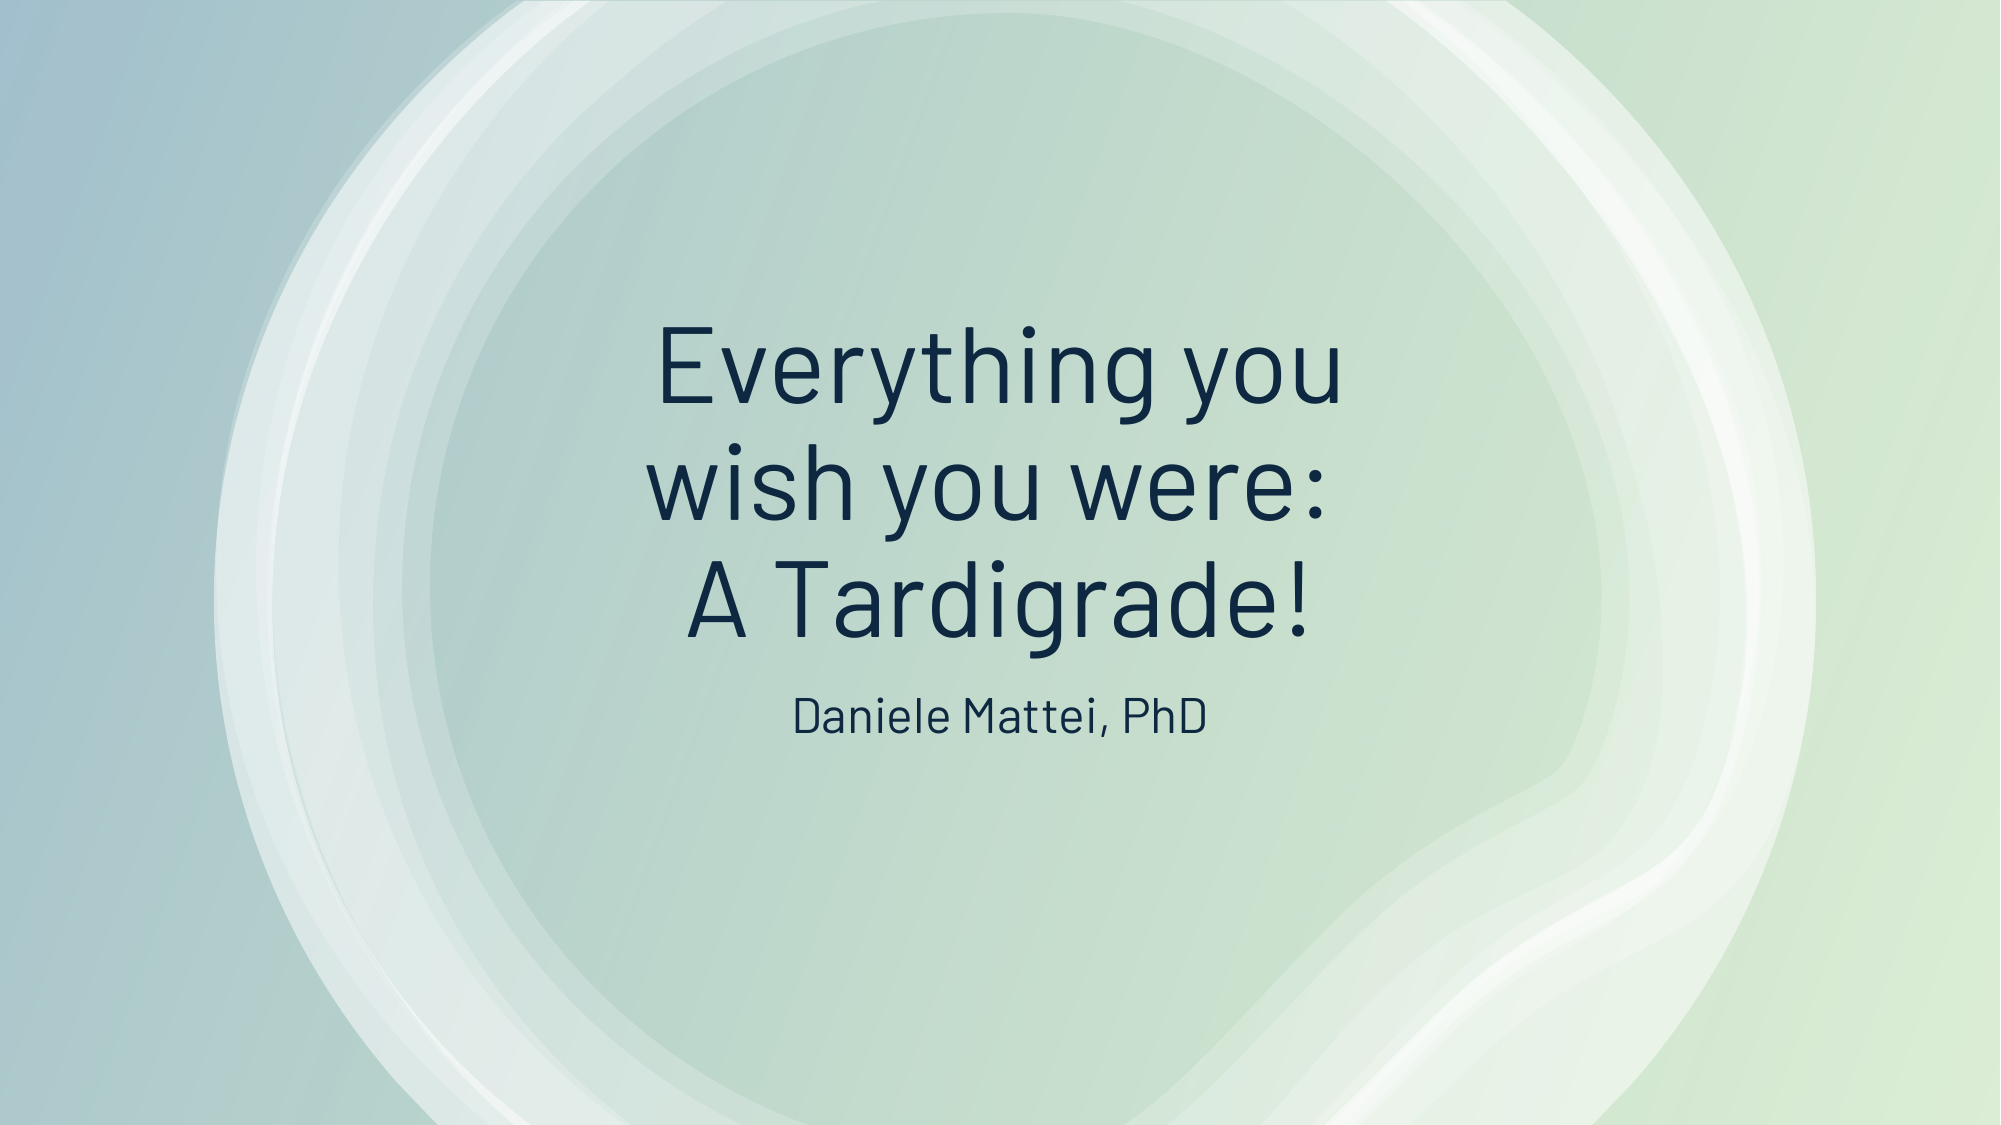

# Everything you wish you were: A Tardigrade!
Daniele Mattei, PhD